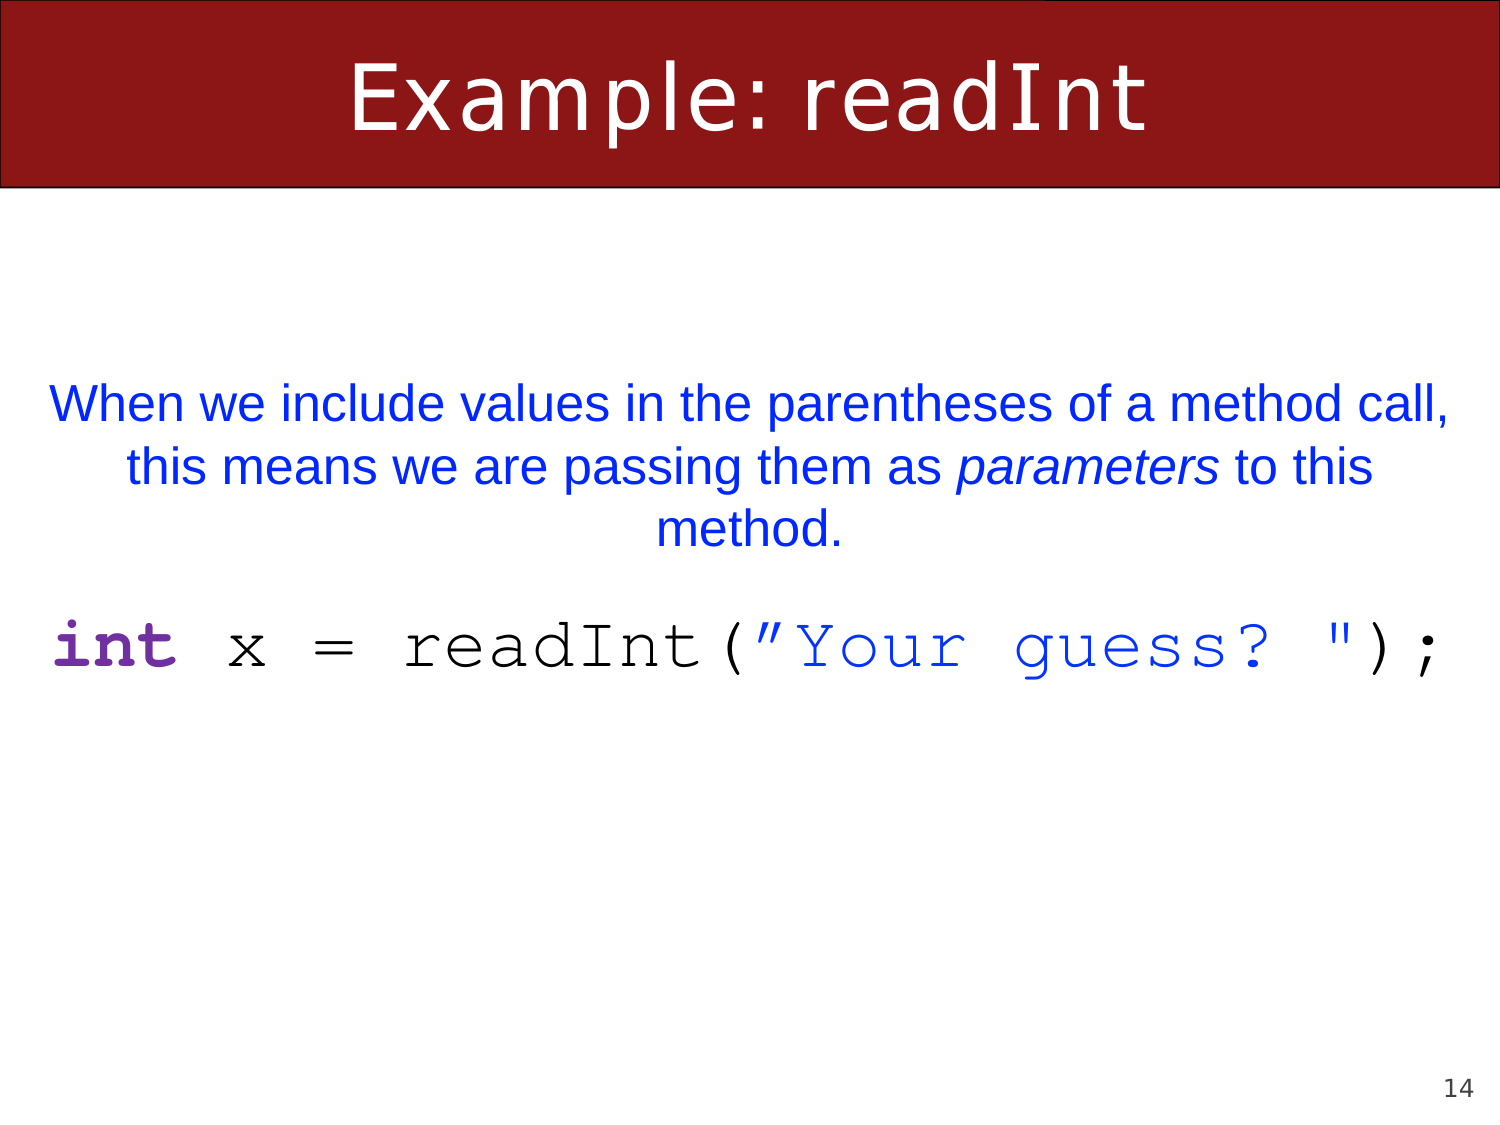

# Example: readInt
int x = readInt(”Your guess? ");
When we include values in the parentheses of a method call, this means we are passing them as parameters to this method.